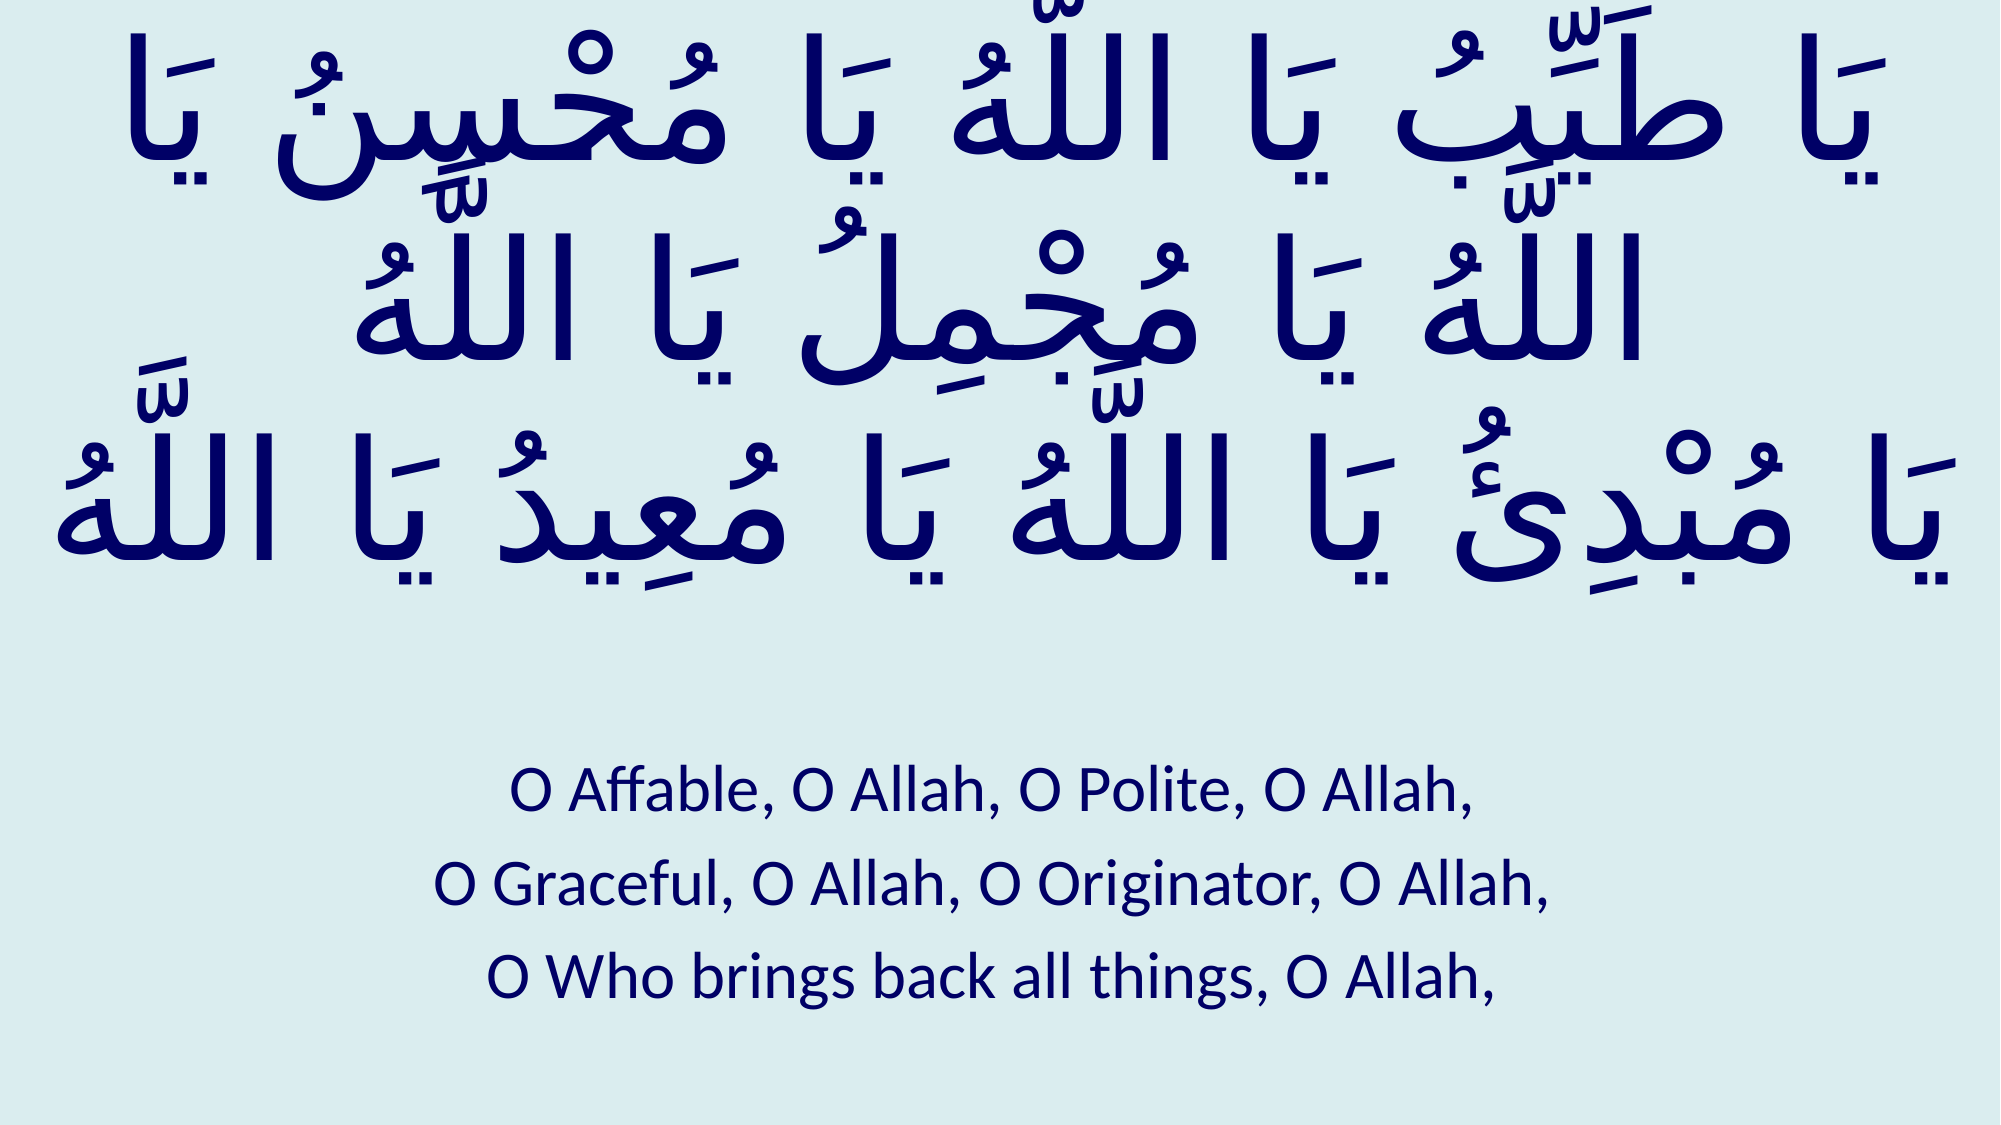

# يَا طَيِّبُ يَا اللَّهُ يَا مُحْسِنُ يَا اللَّهُ يَا مُجْمِلُ يَا اللَّهُ يَا مُبْدِئُ يَا اللَّهُ يَا مُعِيدُ يَا اللَّهُ‏
O Affable, O Allah, O Polite, O Allah,
O Graceful, O Allah, O Originator, O Allah,
O Who brings back all things, O Allah,